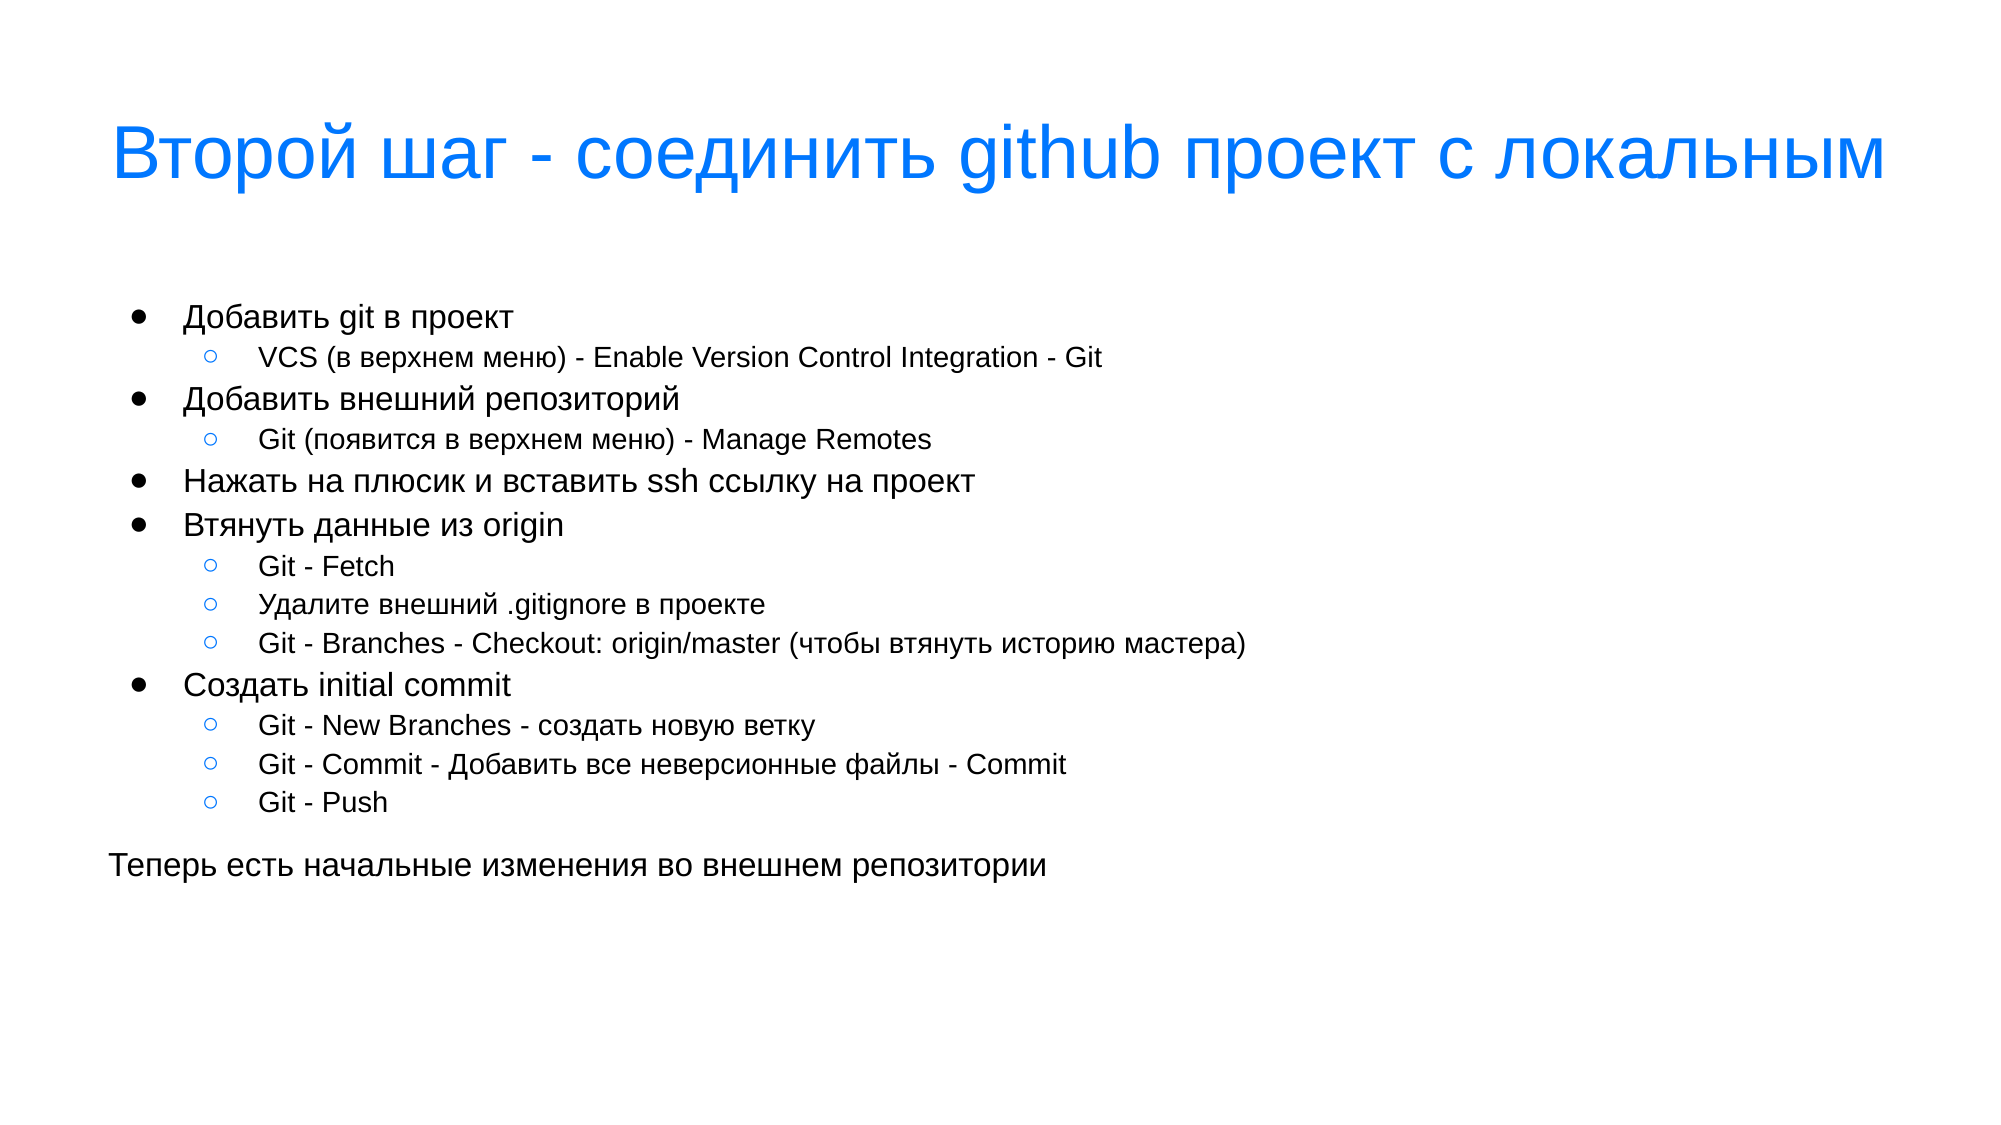

# Второй шаг - соединить github проект с локальным
Добавить git в проект
VCS (в верхнем меню) - Enable Version Control Integration - Git
Добавить внешний репозиторий
Git (появится в верхнем меню) - Manage Remotes
Нажать на плюсик и вставить ssh ссылку на проект
Втянуть данные из origin
Git - Fetch
Удалите внешний .gitignore в проекте
Git - Branches - Checkout: origin/master (чтобы втянуть историю мастера)
Создать initial commit
Git - New Branches - создать новую ветку
Git - Commit - Добавить все неверсионные файлы - Commit
Git - Push
Теперь есть начальные изменения во внешнем репозитории